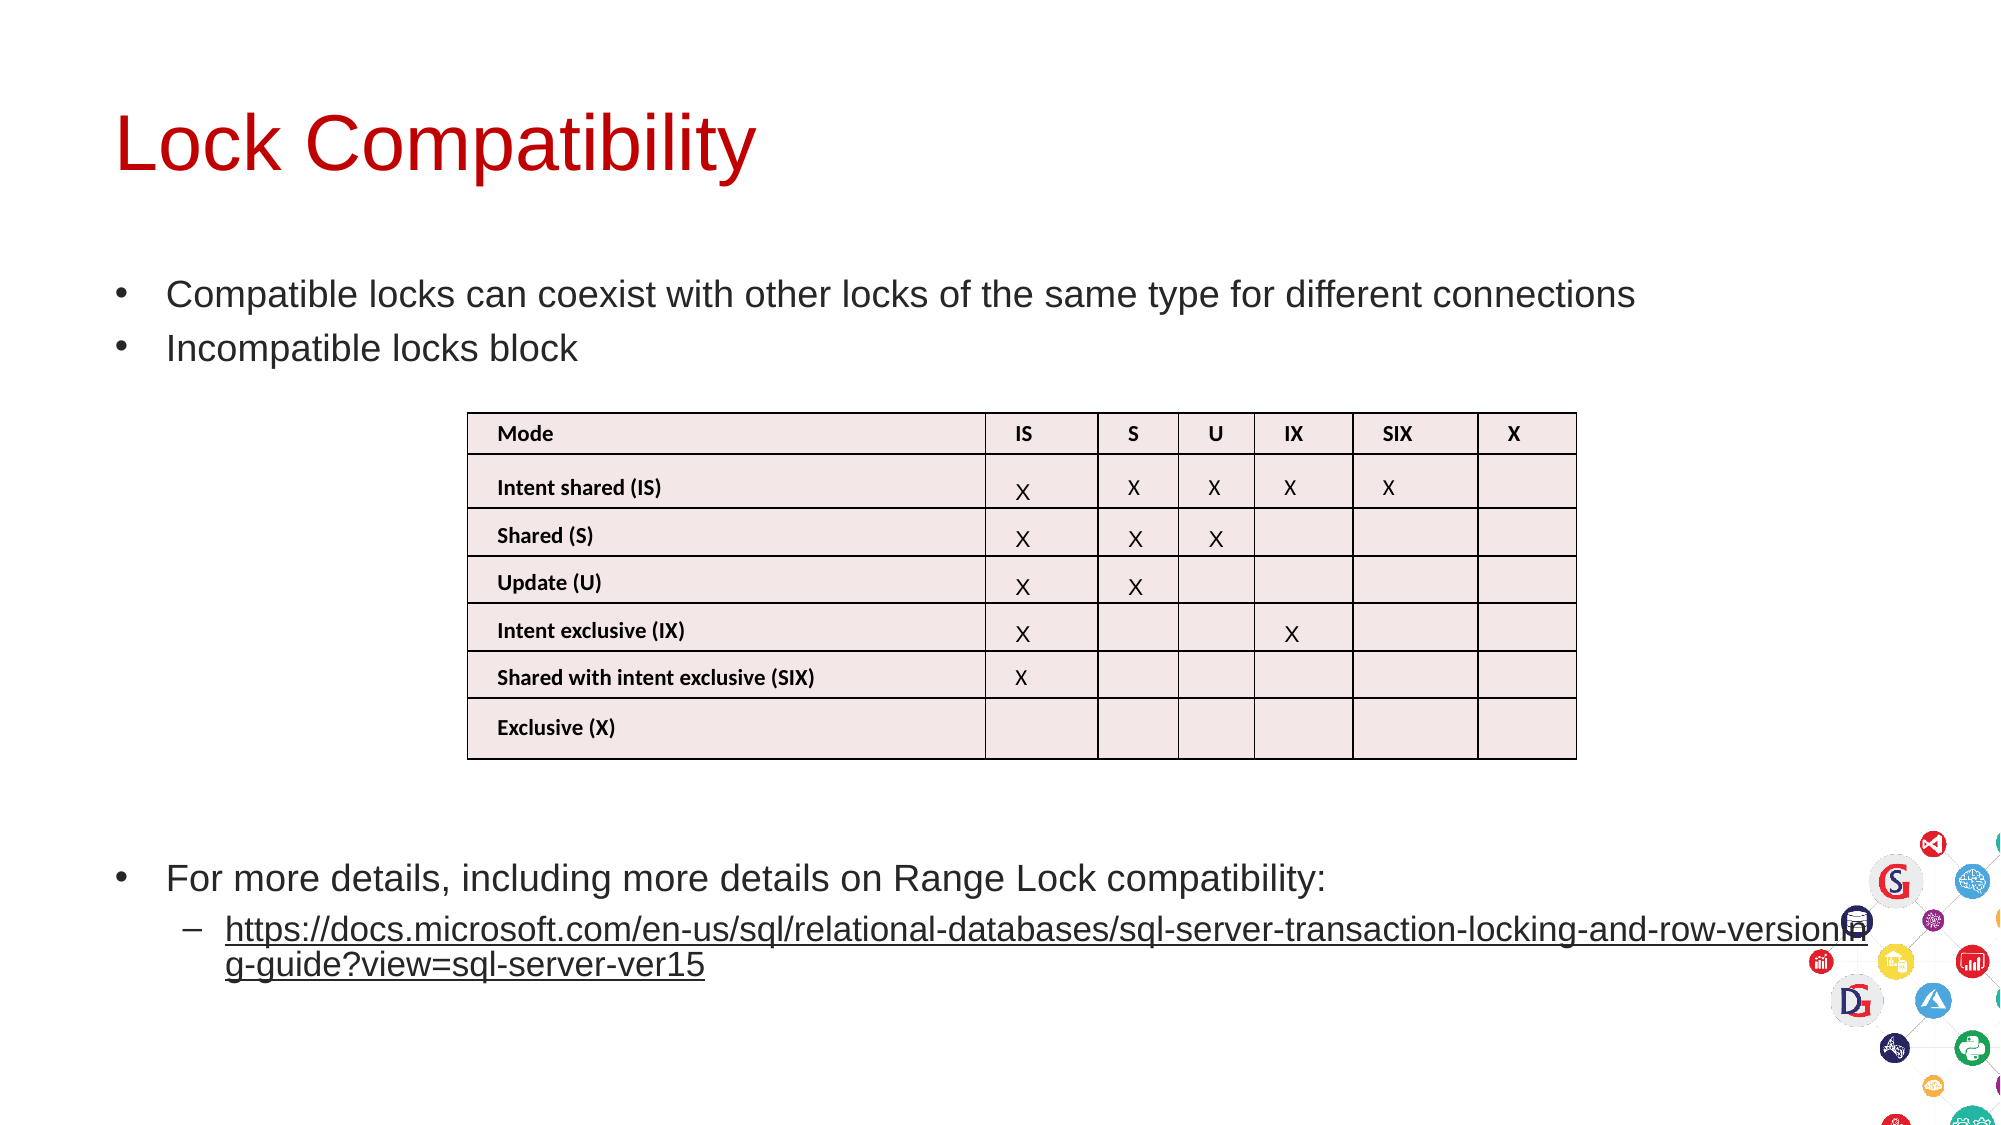

# Lock Compatibility
Compatible locks can coexist with other locks of the same type for different connections
Incompatible locks block

For more details, including more details on Range Lock compatibility:
https://docs.microsoft.com/en-us/sql/relational-databases/sql-server-transaction-locking-and-row-versioning-guide?view=sql-server-ver15
| Mode | IS | S | U | IX | SIX | X |
| --- | --- | --- | --- | --- | --- | --- |
| Intent shared (IS) | X | X | X | X | X |  |
| Shared (S) | X | X | X |  |  |  |
| Update (U) | X | X |  |  |  |  |
| Intent exclusive (IX) | X |  |  | X |  |  |
| Shared with intent exclusive (SIX) | X |  |  |  |  |  |
| Exclusive (X) |  |  |  |  |  |  |